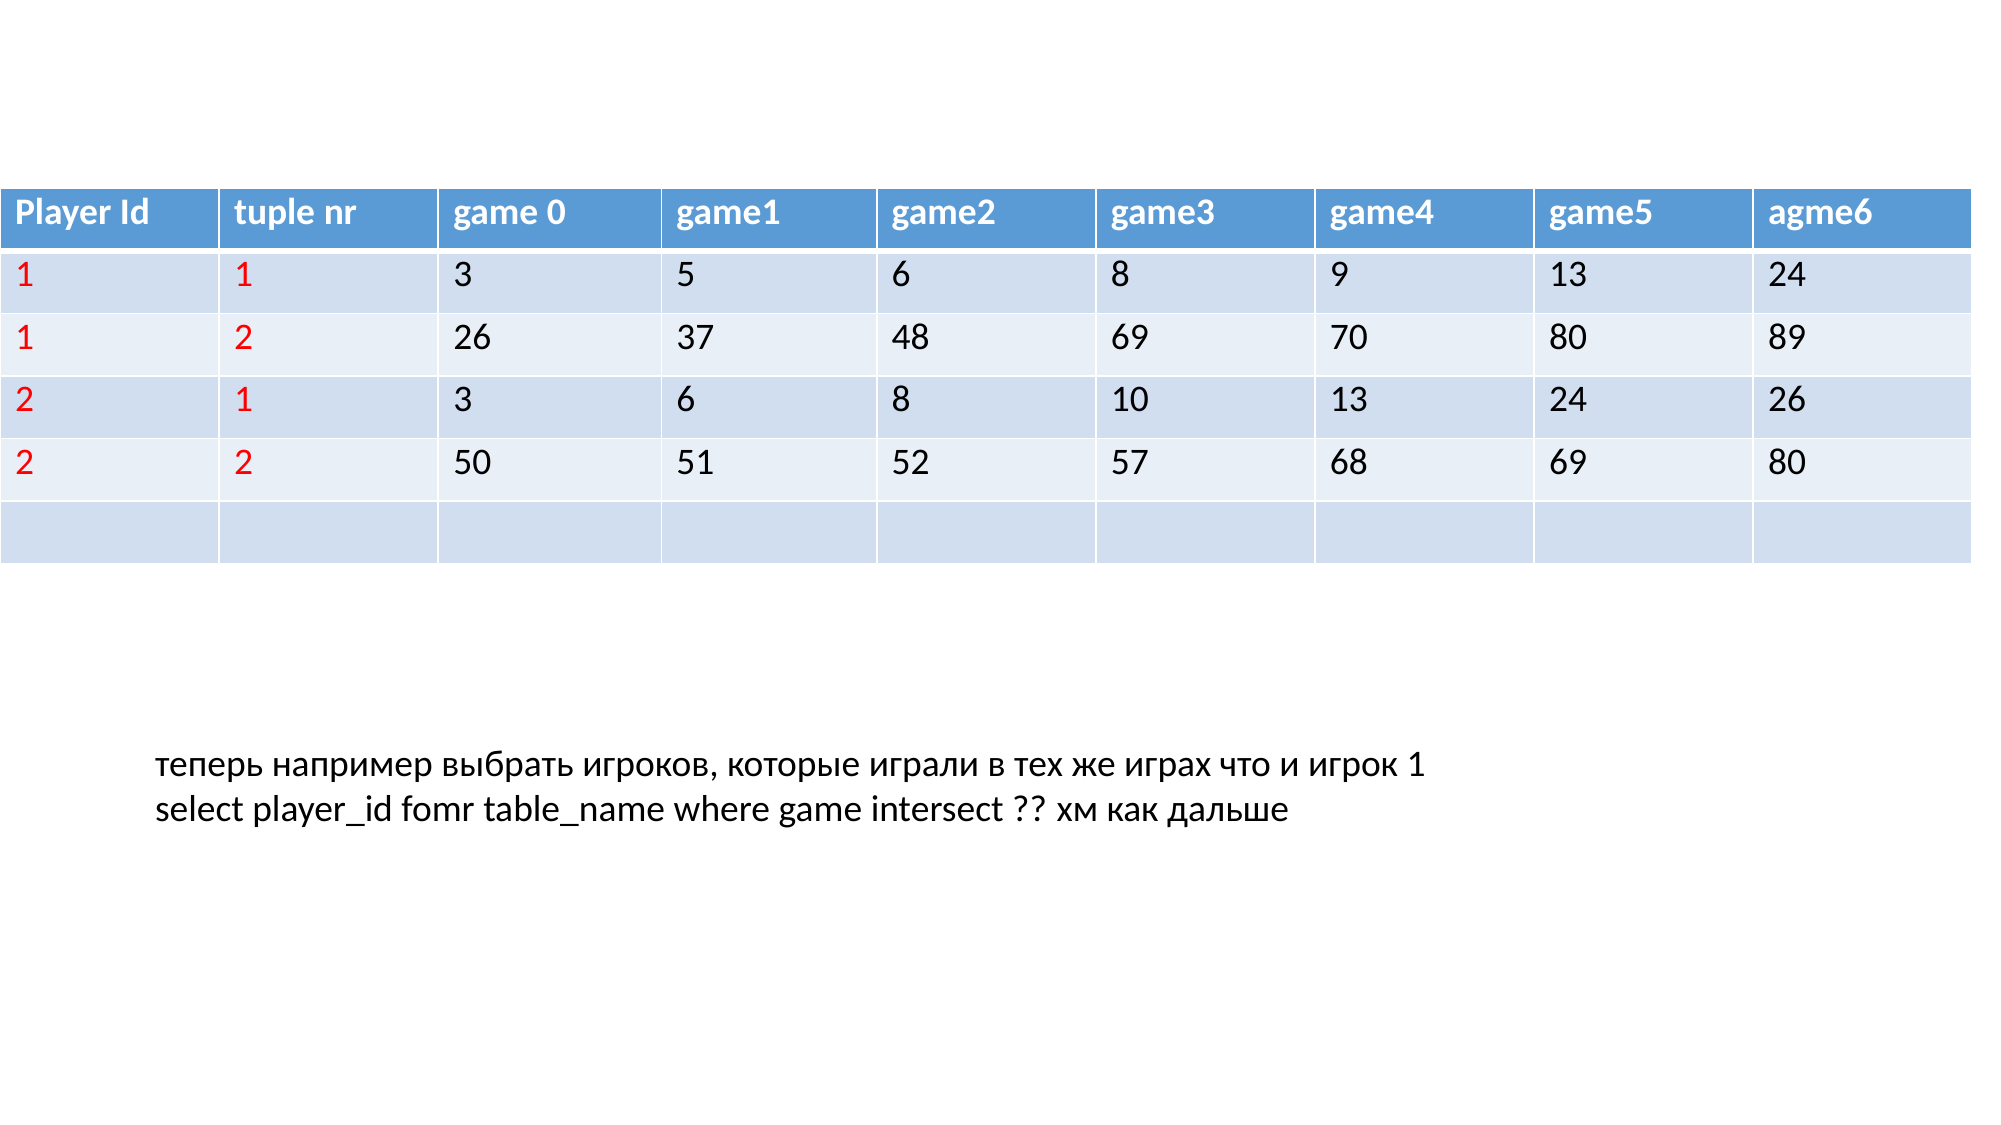

#
| Player Id | tuple nr | game 0 | game1 | game2 | game3 | game4 | game5 | agme6 |
| --- | --- | --- | --- | --- | --- | --- | --- | --- |
| 1 | 1 | 3 | 5 | 6 | 8 | 9 | 13 | 24 |
| 1 | 2 | 26 | 37 | 48 | 69 | 70 | 80 | 89 |
| 2 | 1 | 3 | 6 | 8 | 10 | 13 | 24 | 26 |
| 2 | 2 | 50 | 51 | 52 | 57 | 68 | 69 | 80 |
|  |  |  |  |  |  |  |  |  |
теперь например выбрать игроков, которые играли в тех же играх что и игрок 1
select player_id fomr table_name where game intersect ?? хм как дальше